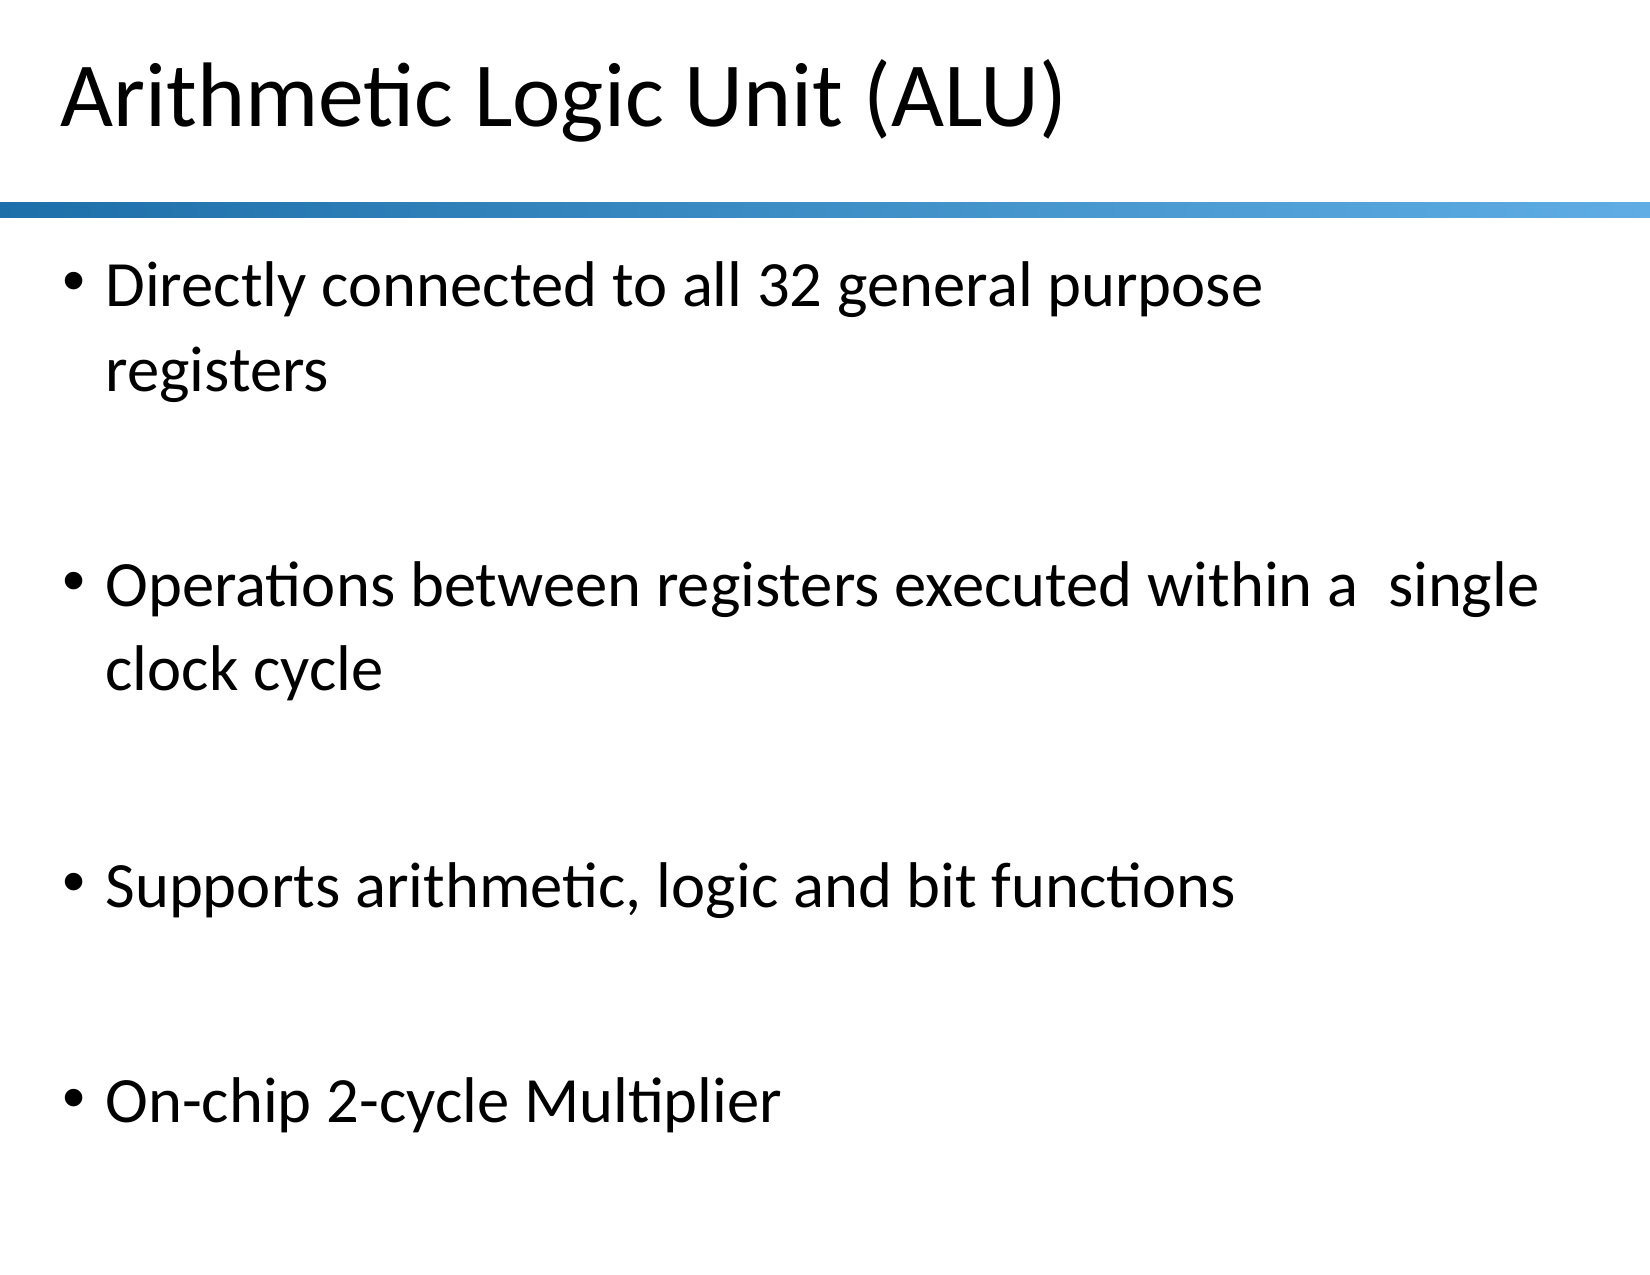

# Arithmetic Logic Unit (ALU)
Directly connected to all 32 general purpose  registers

Operations between registers executed within a  single clock cycle

Supports arithmetic, logic and bit functions

On-chip 2-cycle Multiplier